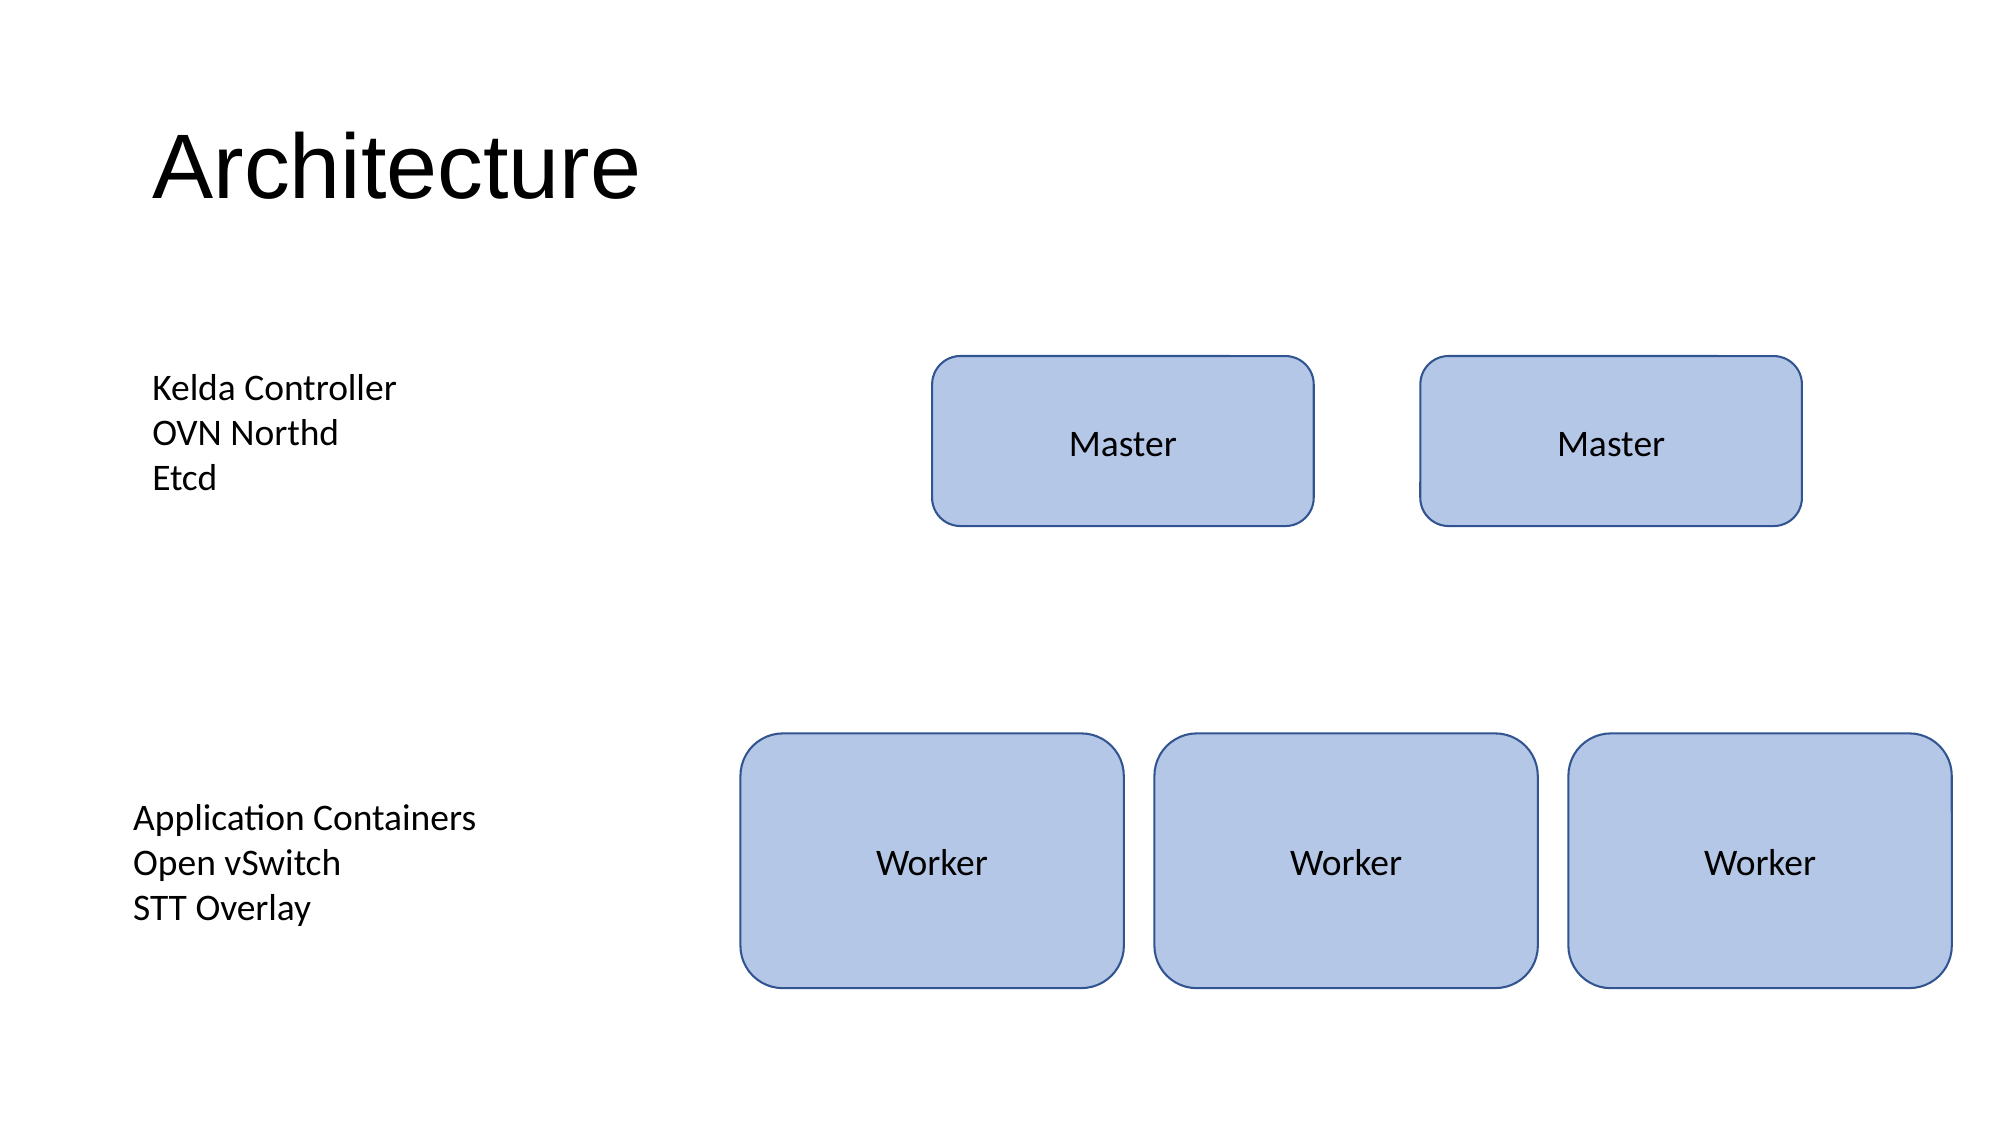

# Architecture
Kelda Controller
OVN Northd
Etcd

Master
Master
Worker
Worker
Worker
Application Containers
Open vSwitch
STT Overlay